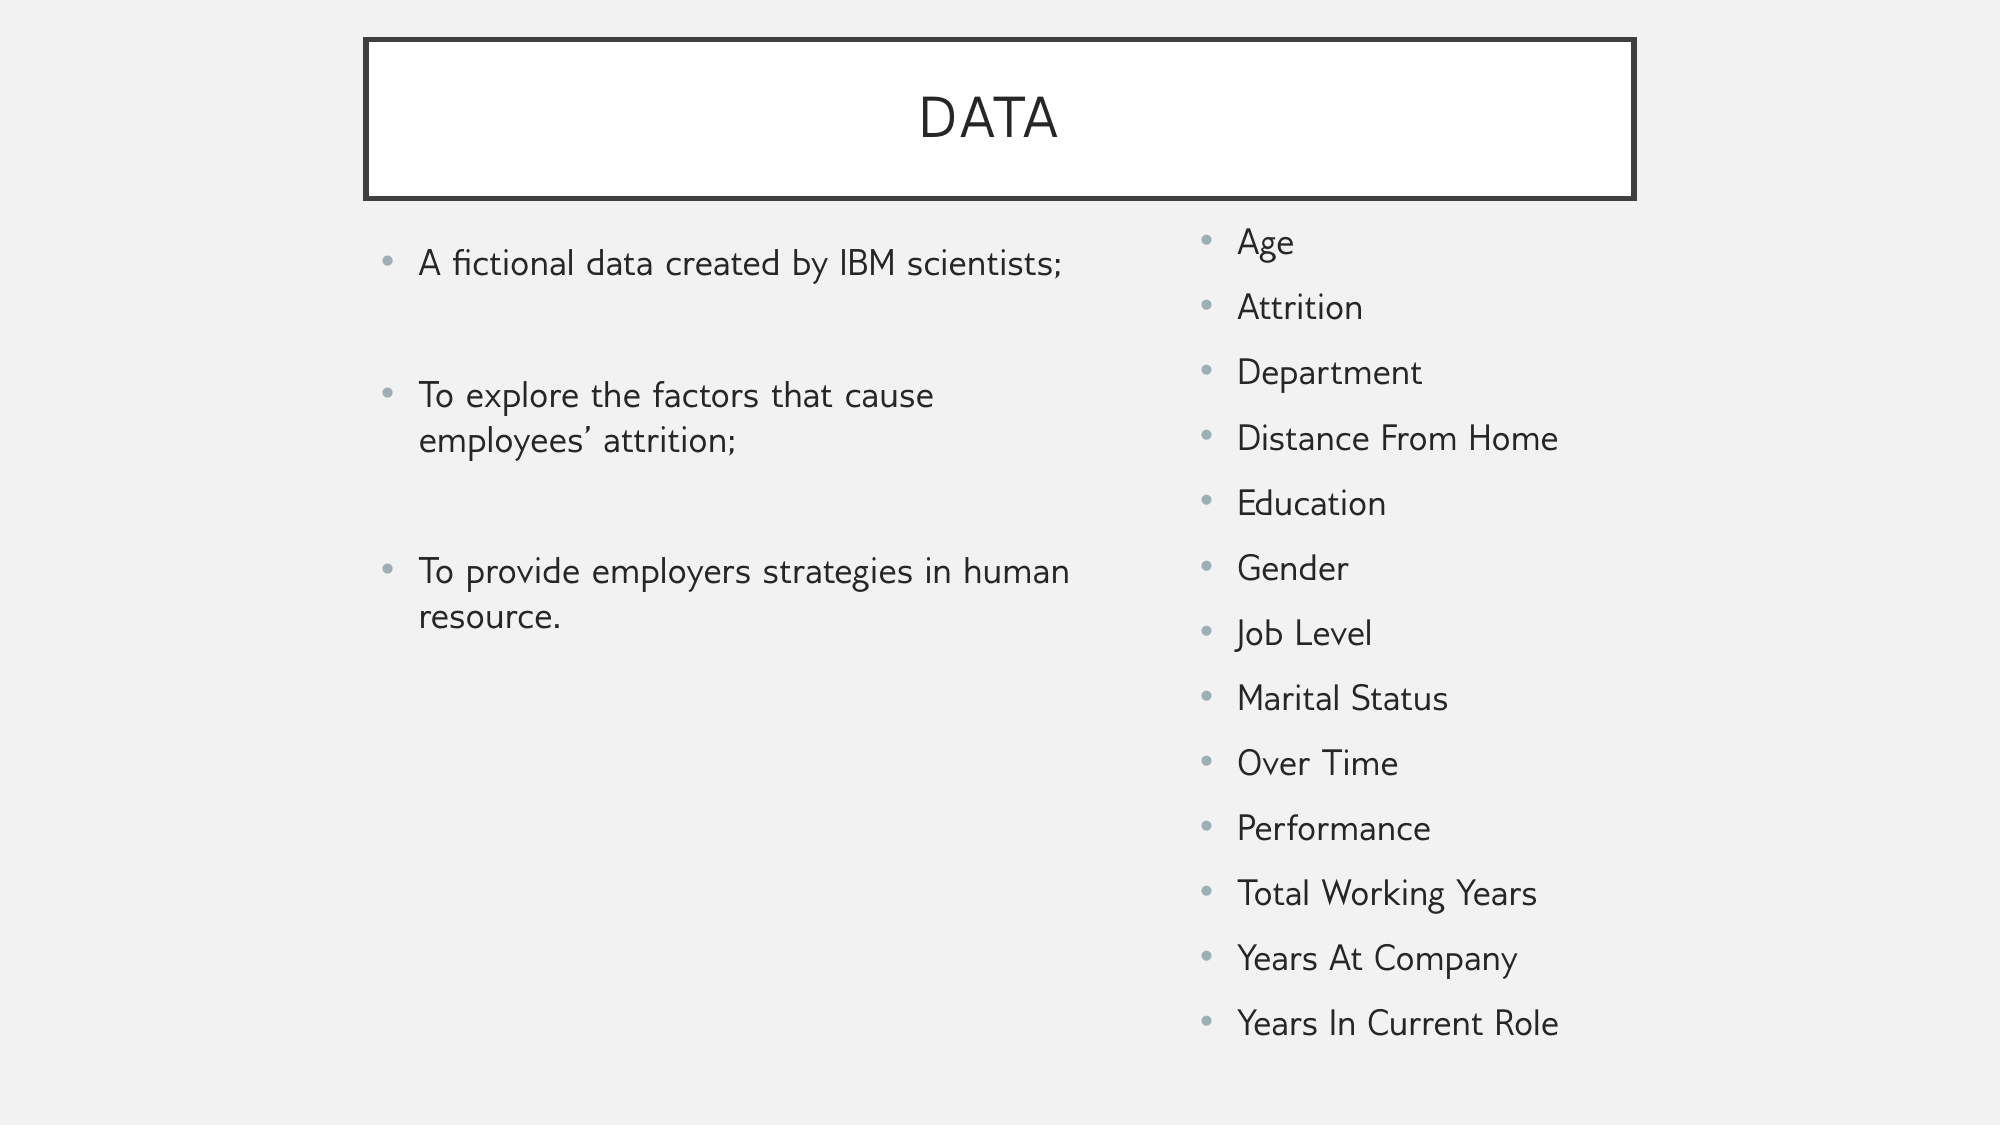

# Data
Age
Attrition
Department
Distance From Home
Education
Gender
Job Level
Marital Status
Over Time
Performance
Total Working Years
Years At Company
Years In Current Role
A fictional data created by IBM scientists;

To explore the factors that cause employees’ attrition;

To provide employers strategies in human resource.